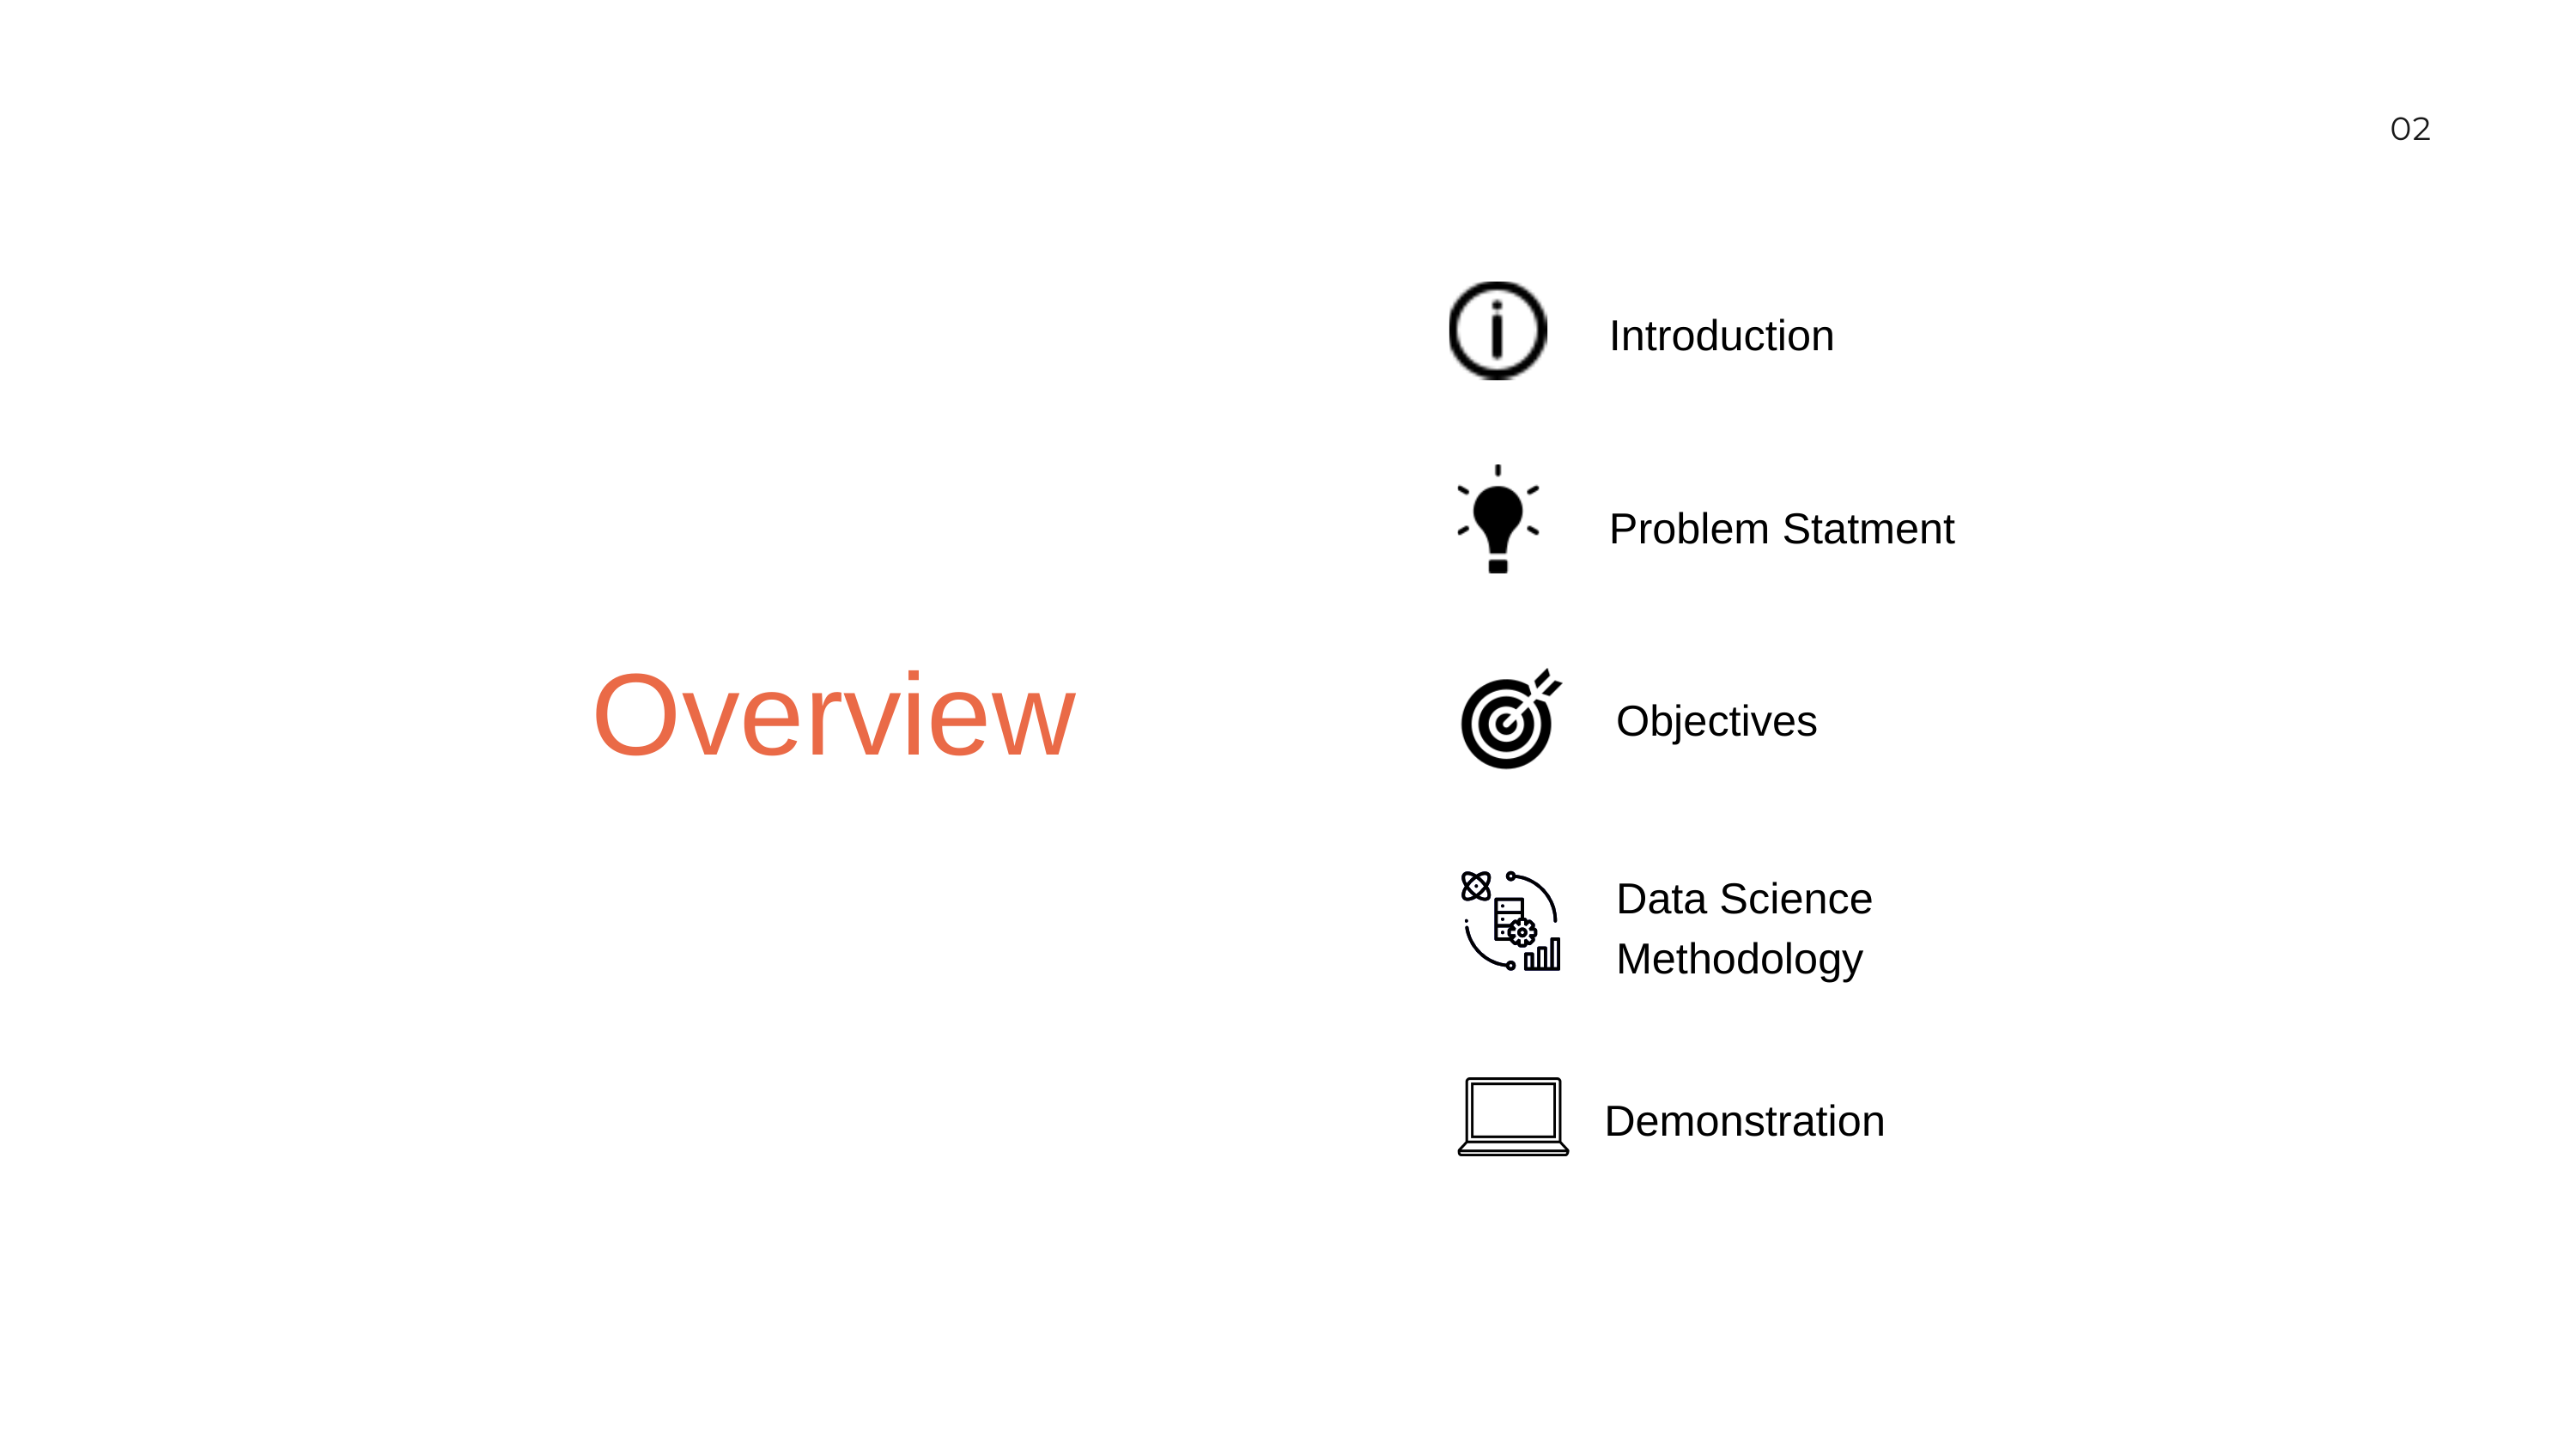

02

Introduction

Problem Statment

Overview
Objectives
Data Science Methodology

Demonstration